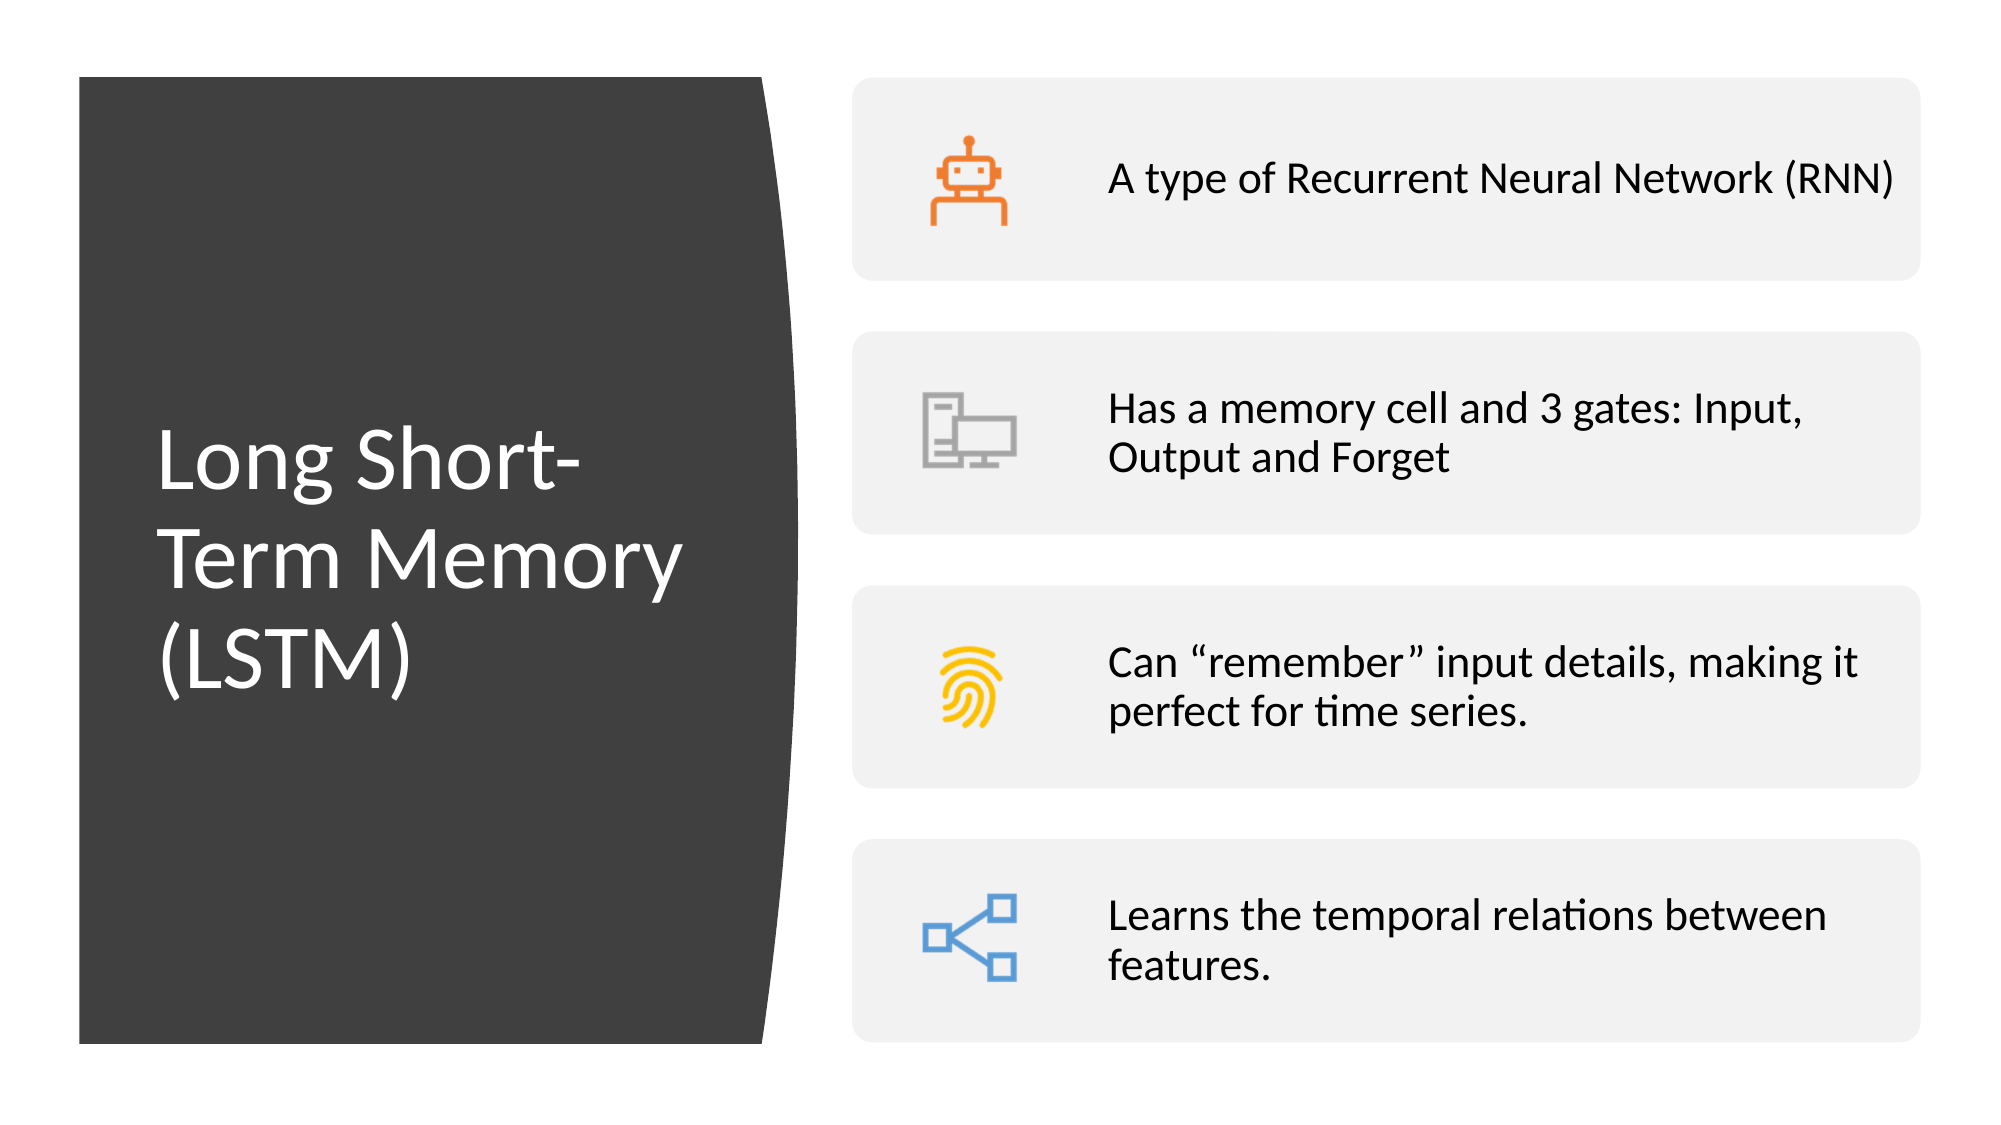

A type of Recurrent Neural Network (RNN)
Has a memory cell and 3 gates: Input, Output and Forget
Can “remember” input details, making it perfect for time series.
Learns the temporal relations between features.

# Long Short-Term Memory (LSTM)